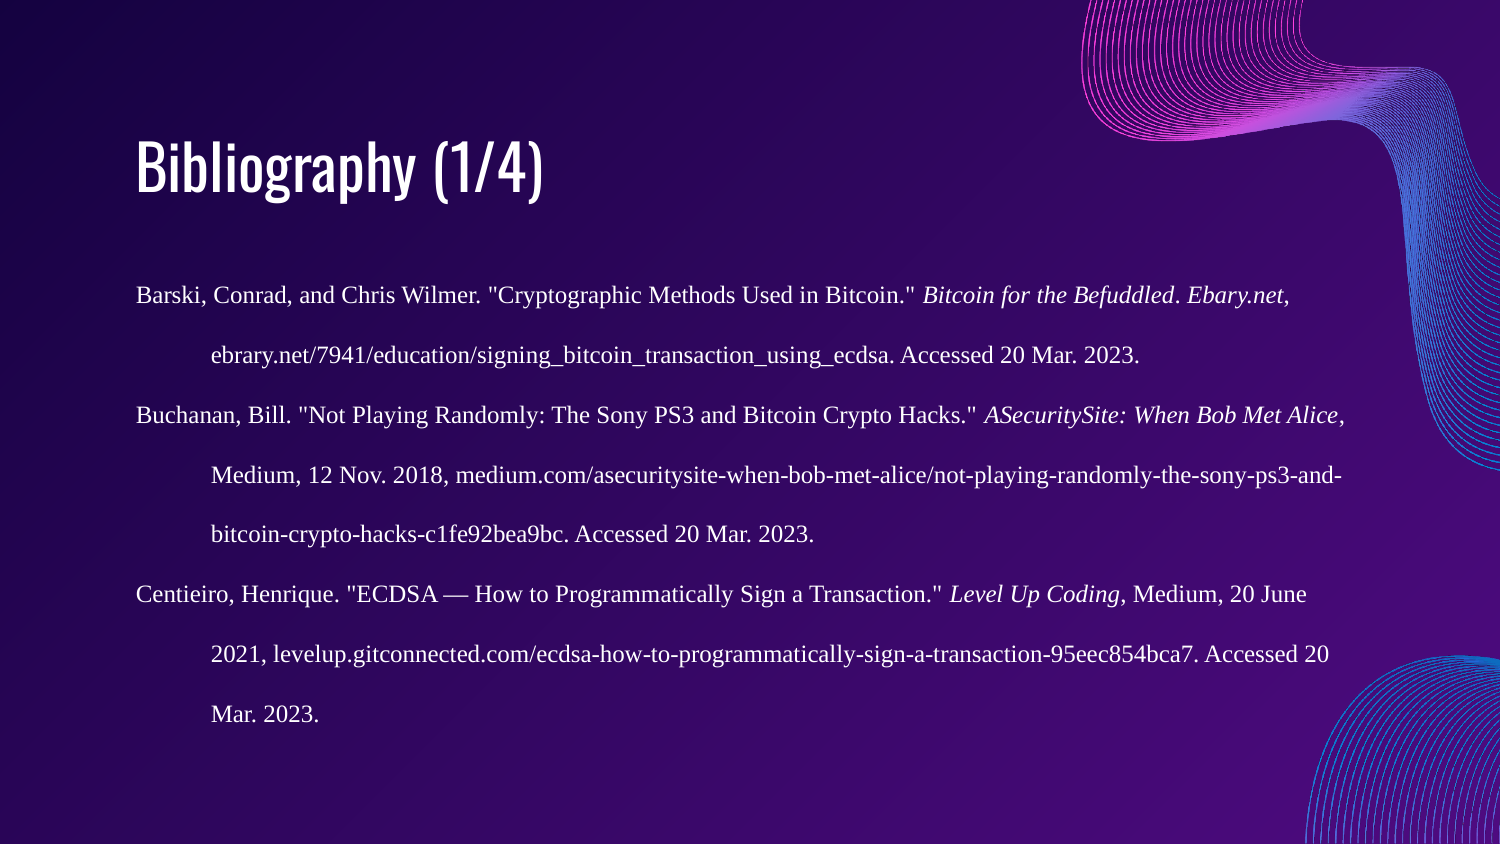

# Bibliography (1/4)
Barski, Conrad, and Chris Wilmer. "Cryptographic Methods Used in Bitcoin." Bitcoin for the Befuddled. Ebary.net, ebrary.net/7941/education/signing_bitcoin_transaction_using_ecdsa. Accessed 20 Mar. 2023.
Buchanan, Bill. "Not Playing Randomly: The Sony PS3 and Bitcoin Crypto Hacks." ASecuritySite: When Bob Met Alice, Medium, 12 Nov. 2018, medium.com/asecuritysite-when-bob-met-alice/not-playing-randomly-the-sony-ps3-and-bitcoin-crypto-hacks-c1fe92bea9bc. Accessed 20 Mar. 2023.
Centieiro, Henrique. "ECDSA — How to Programmatically Sign a Transaction." Level Up Coding, Medium, 20 June 2021, levelup.gitconnected.com/ecdsa-how-to-programmatically-sign-a-transaction-95eec854bca7. Accessed 20 Mar. 2023.